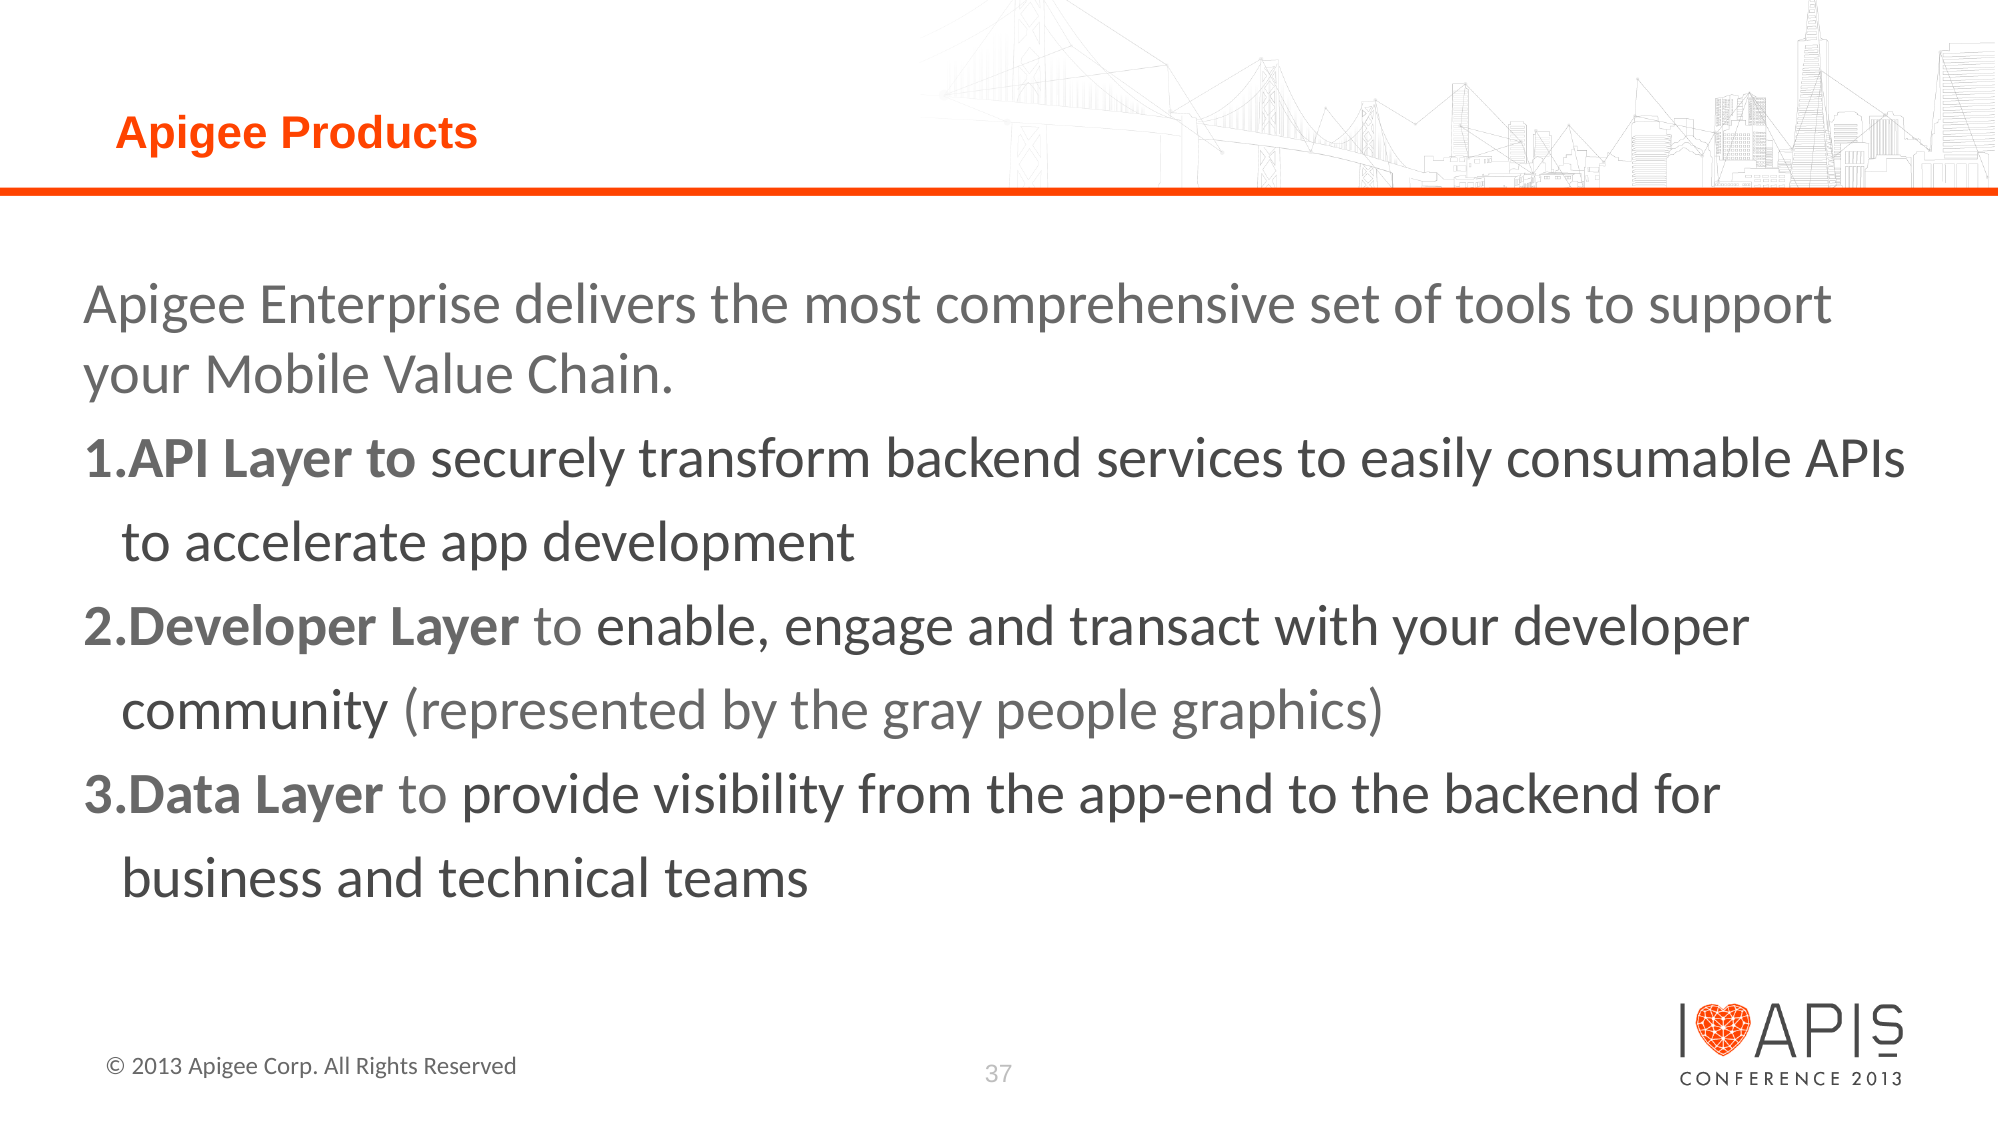

# Apigee Products
Apigee Enterprise delivers the most comprehensive set of tools to support your Mobile Value Chain.
API Layer to securely transform backend services to easily consumable APIs to accelerate app development
Developer Layer to enable, engage and transact with your developer community (represented by the gray people graphics)
Data Layer to provide visibility from the app-end to the backend for business and technical teams
37